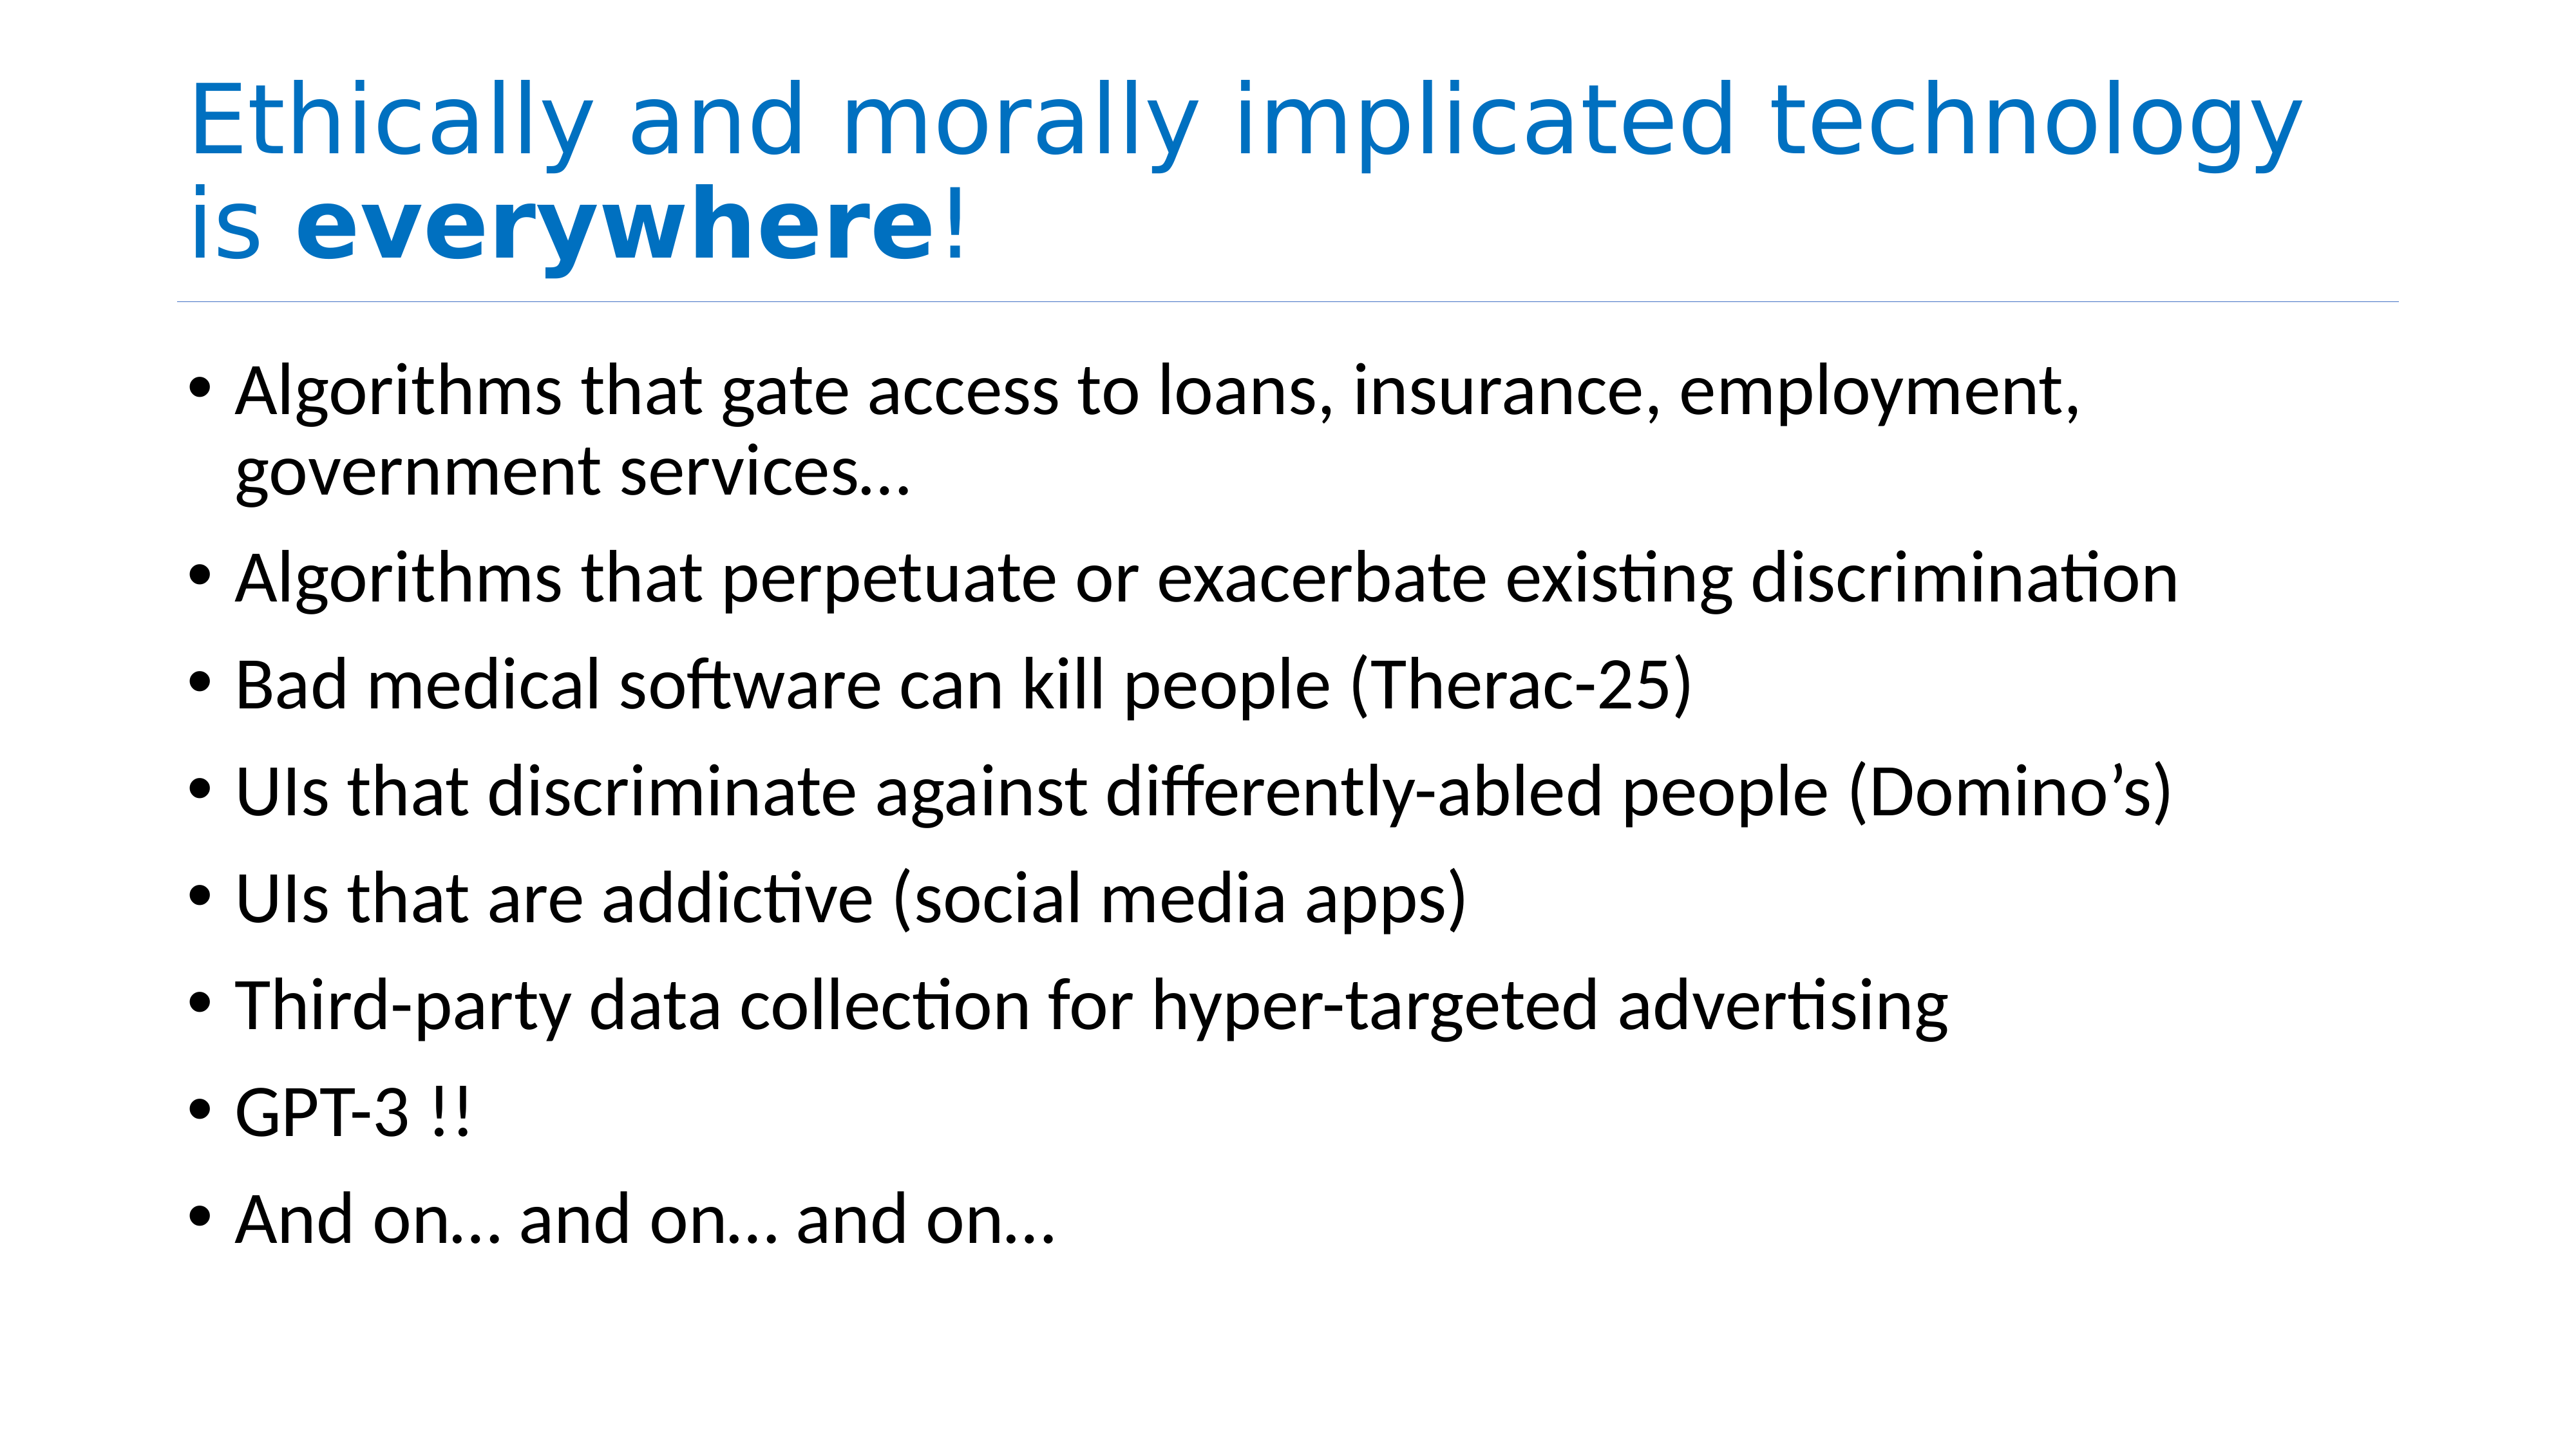

# Ethically and morally implicated technology is everywhere!
Algorithms that gate access to loans, insurance, employment, government services…
Algorithms that perpetuate or exacerbate existing discrimination
Bad medical software can kill people (Therac-25)
UIs that discriminate against differently-abled people (Domino’s)
UIs that are addictive (social media apps)
Third-party data collection for hyper-targeted advertising
GPT-3 !!
And on… and on… and on…